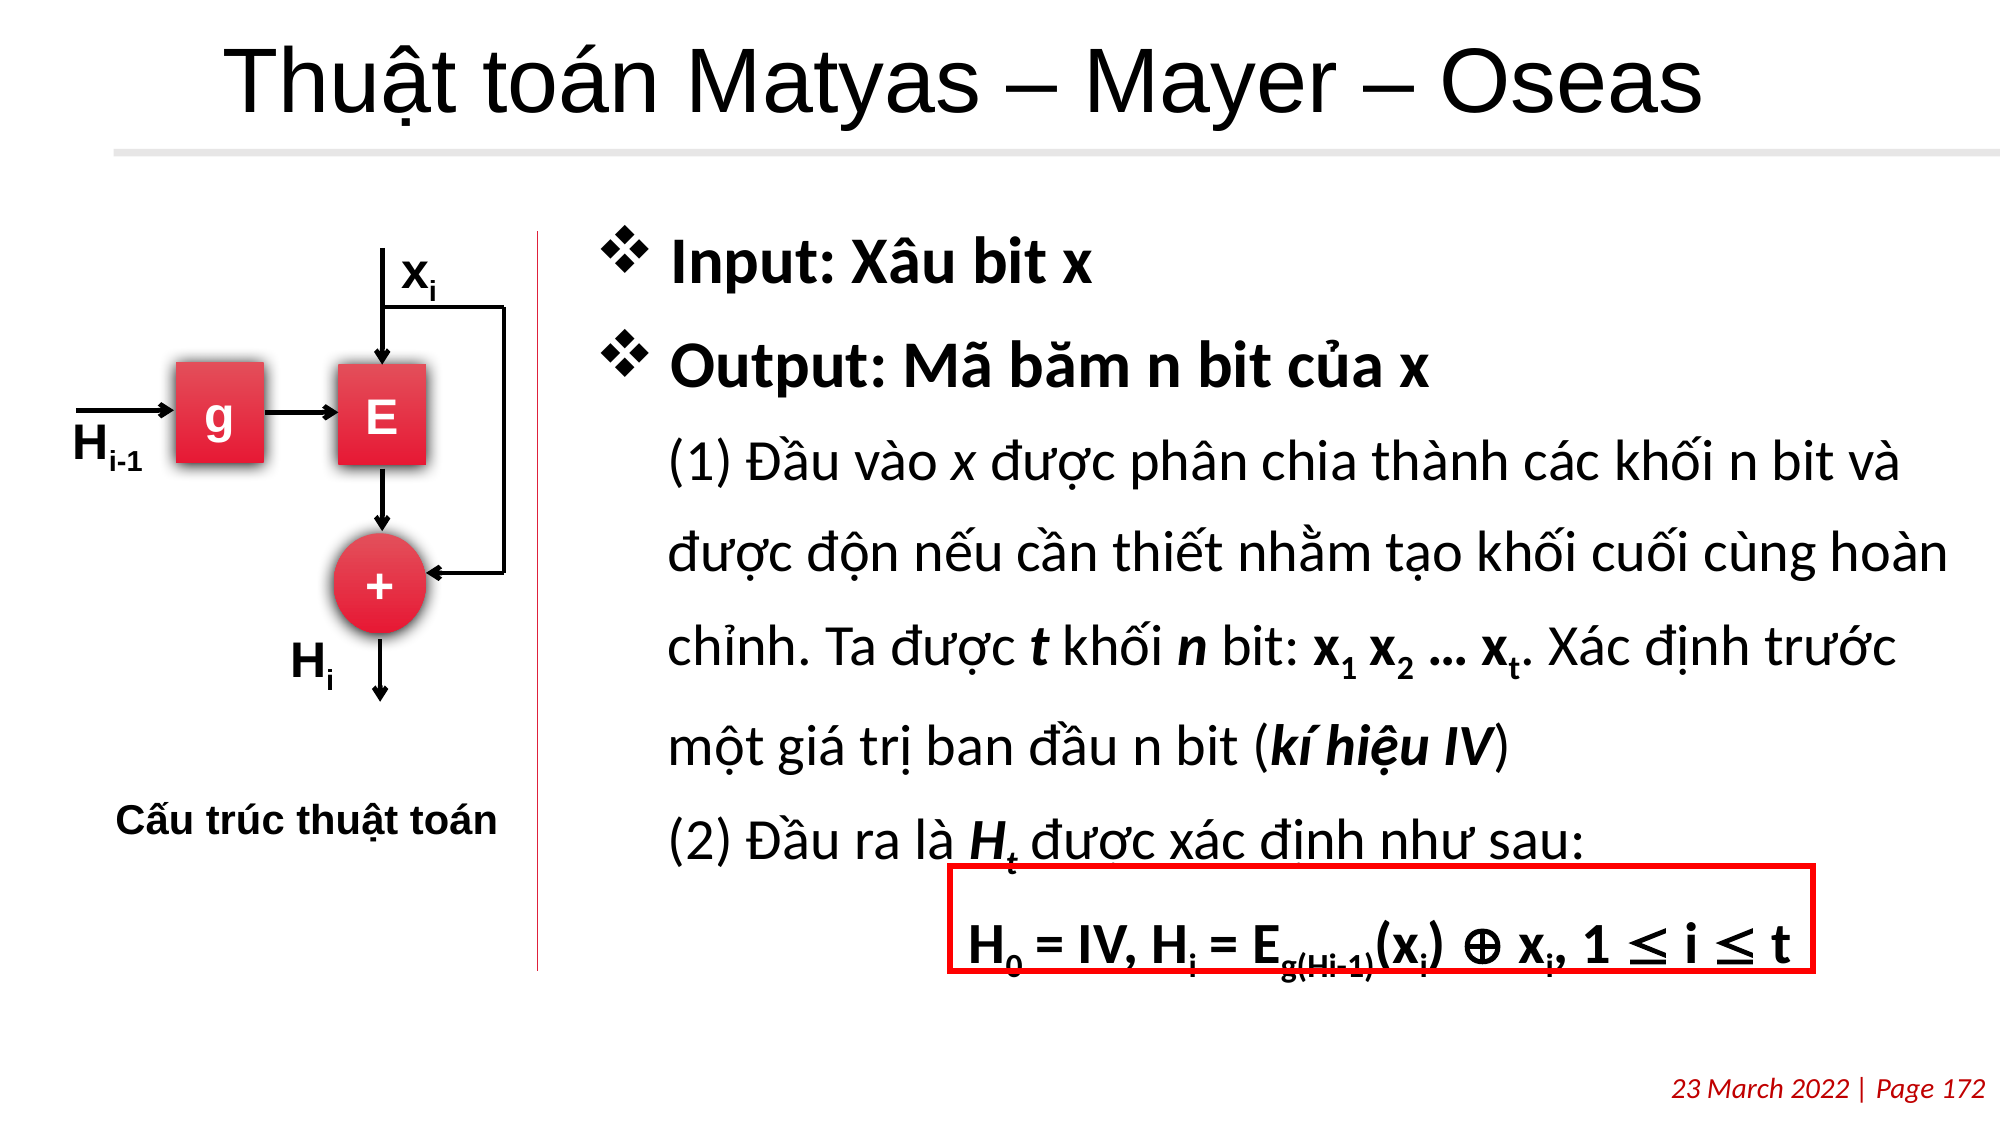

# Thuật toán Matyas – Mayer – Oseas
Input: Xâu bit x
Output: Mã băm n bit của x
(1) Đầu vào x được phân chia thành các khối n bit và được độn nếu cần thiết nhằm tạo khối cuối cùng hoàn chỉnh. Ta được t khối n bit: x1 x2 … xt. Xác định trước một giá trị ban đầu n bit (kí hiệu IV)
(2) Đầu ra là Ht được xác định như sau:
H0 = IV, Hi = Eg(Hi-1)(xi) ⊕ xi, 1 ≤ i ≤ t
xi
g
E
Hi-1
+
Hi
Cấu trúc thuật toán